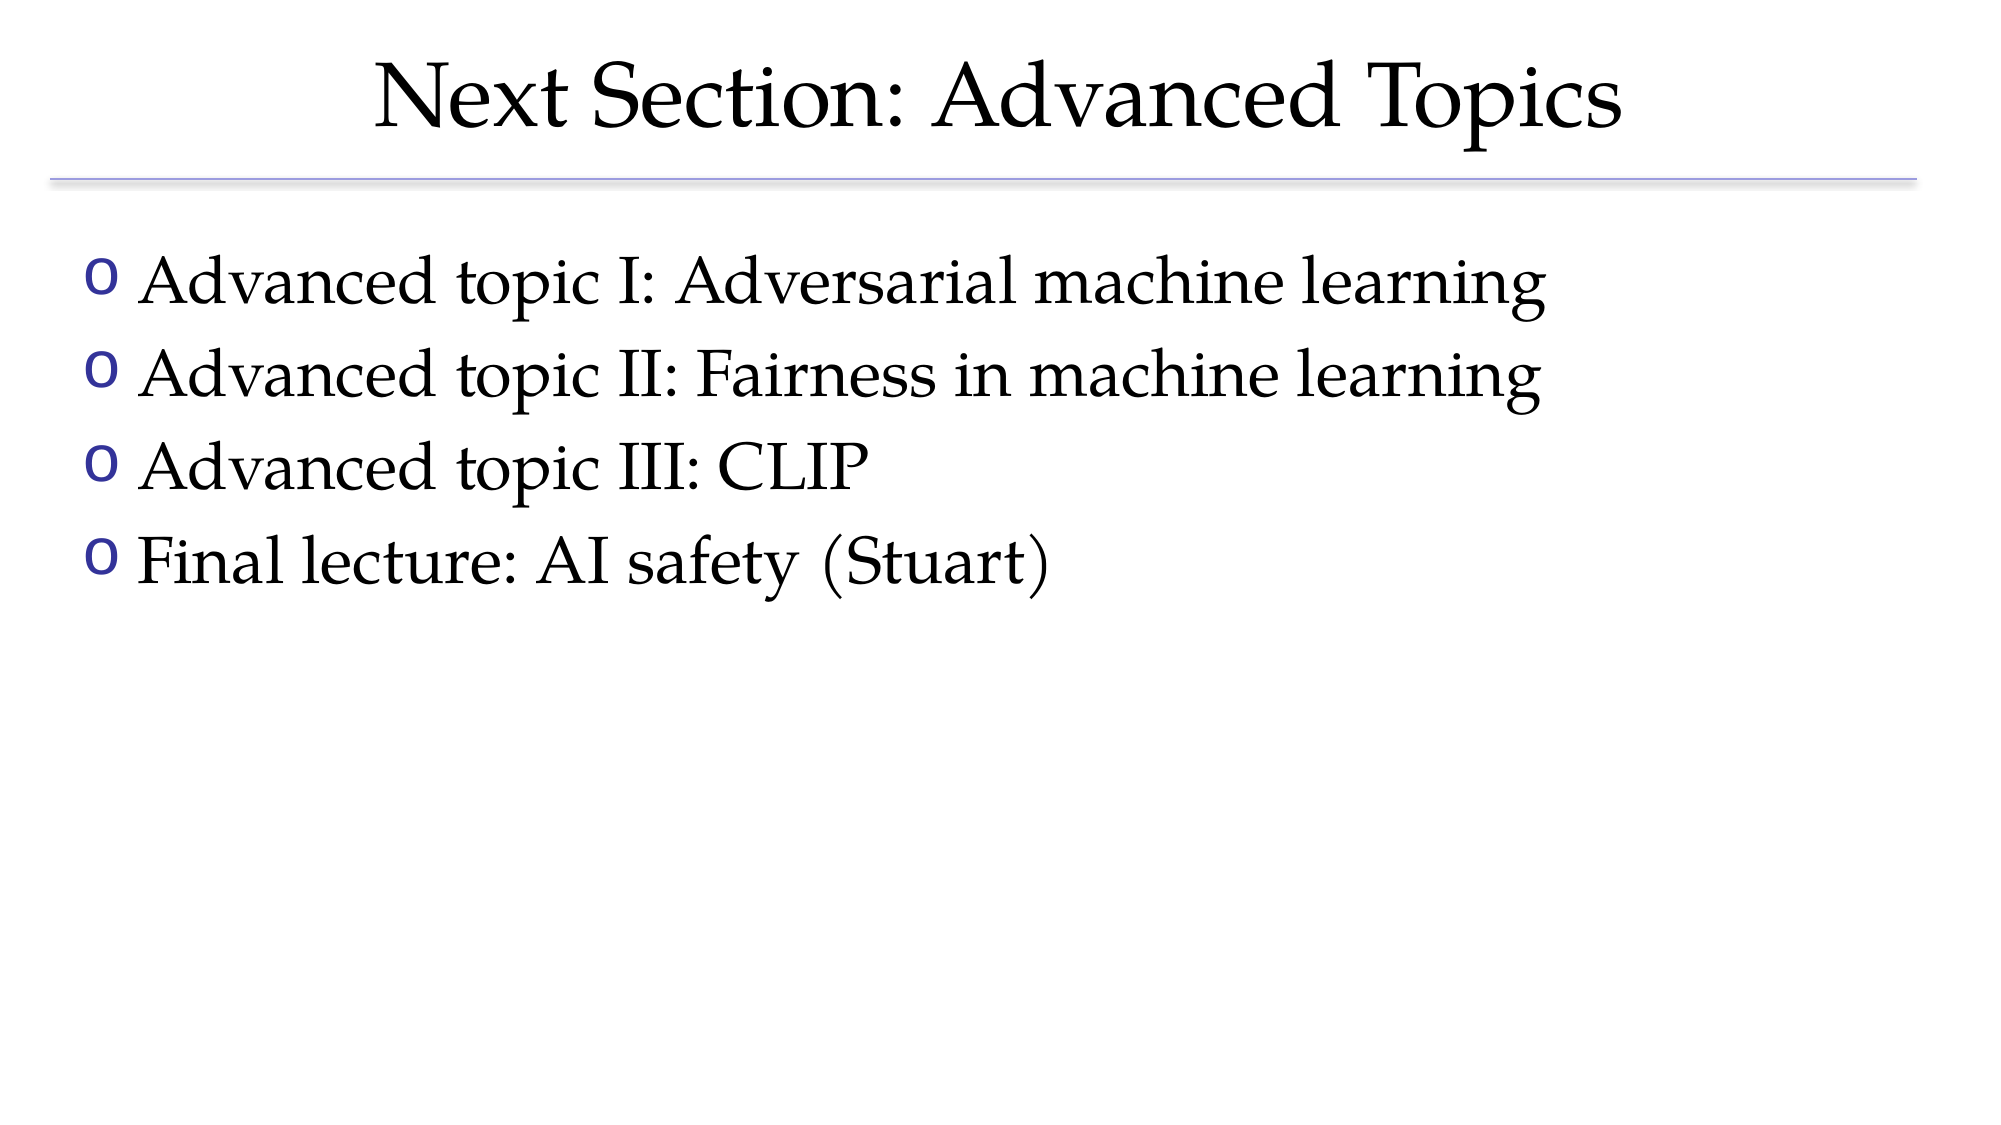

# Next Section: Advanced Topics
Advanced topic I: Adversarial machine learning
Advanced topic II: Fairness in machine learning
Advanced topic III: CLIP
Final lecture: AI safety (Stuart)